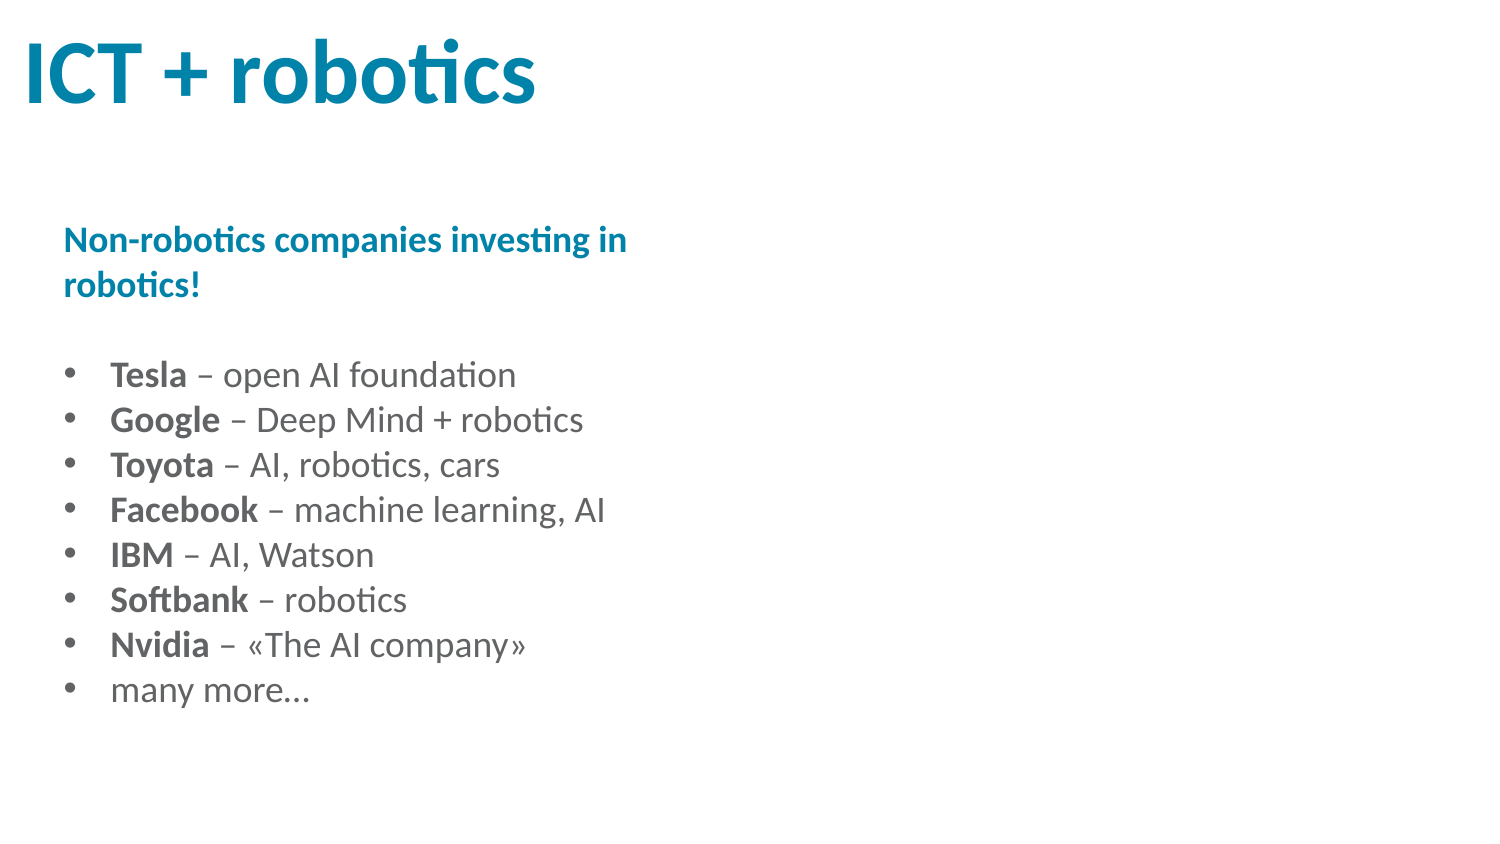

ICT + robotics
Non-robotics companies investing in robotics!

Tesla – open AI foundation
Google – Deep Mind + robotics
Toyota – AI, robotics, cars
Facebook – machine learning, AI
IBM – AI, Watson
Softbank – robotics
Nvidia – «The AI company»
many more…